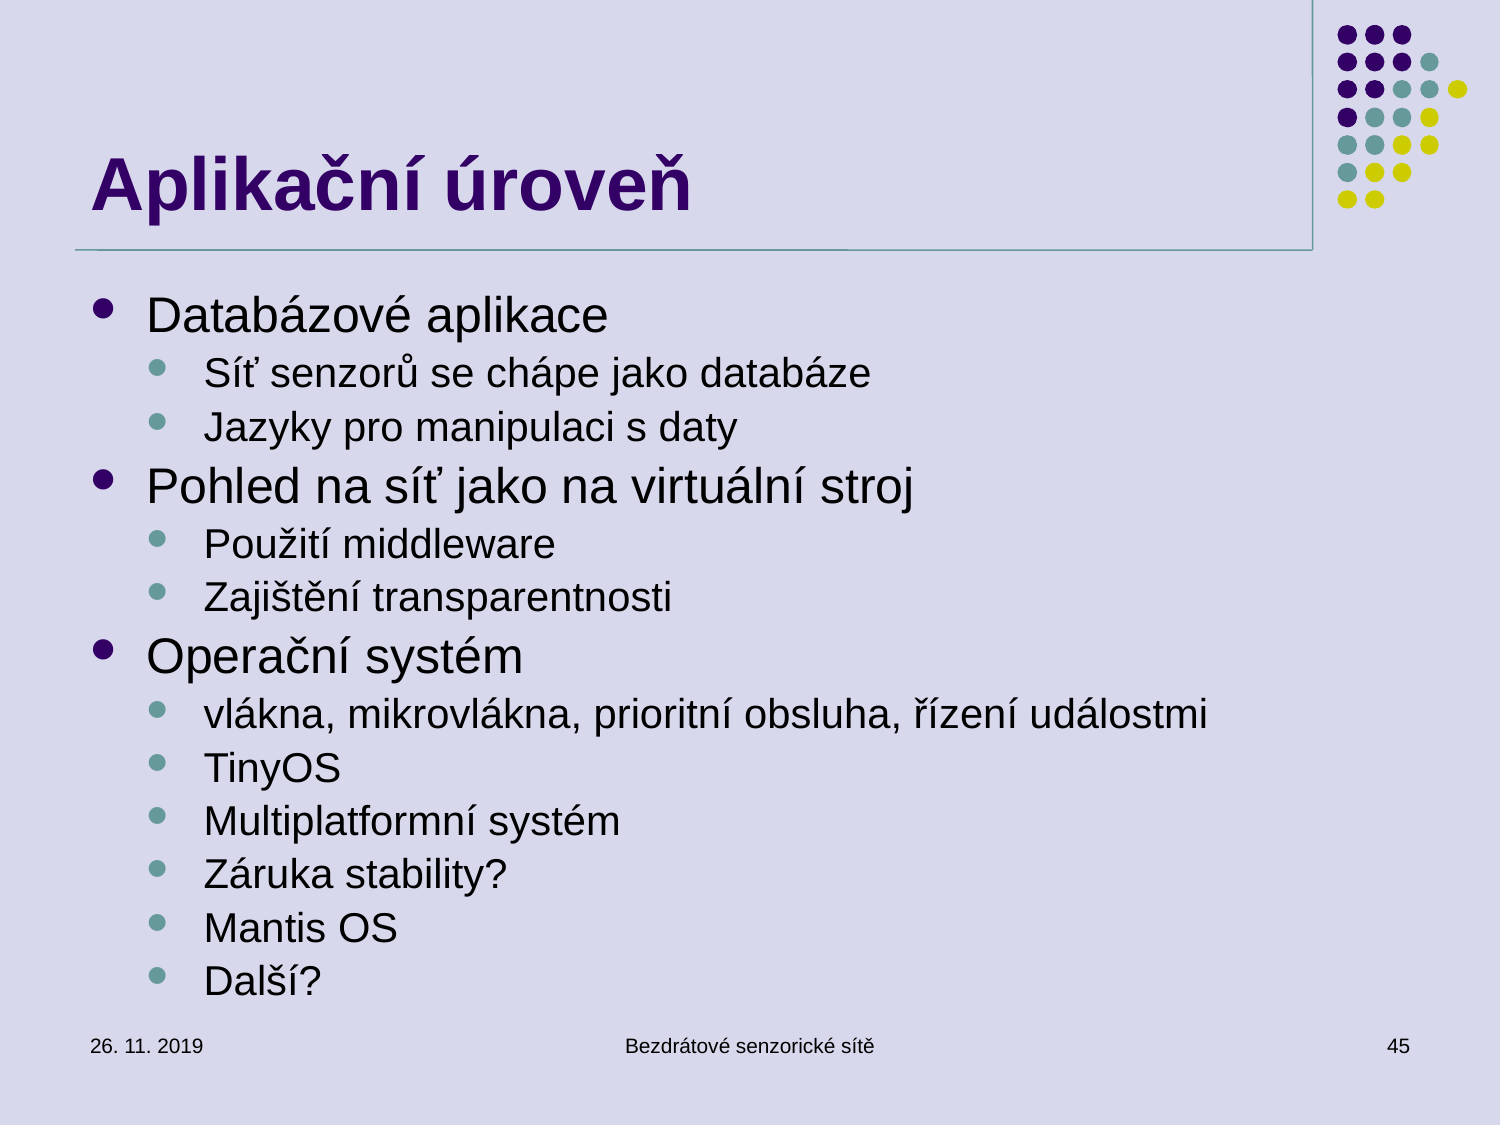

# Aplikační úroveň
Databázové aplikace
Síť senzorů se chápe jako databáze
Jazyky pro manipulaci s daty
Pohled na síť jako na virtuální stroj
Použití middleware
Zajištění transparentnosti
Operační systém
vlákna, mikrovlákna, prioritní obsluha, řízení událostmi
TinyOS
Multiplatformní systém
Záruka stability?
Mantis OS
Další?
26. 11. 2019
Bezdrátové senzorické sítě
45